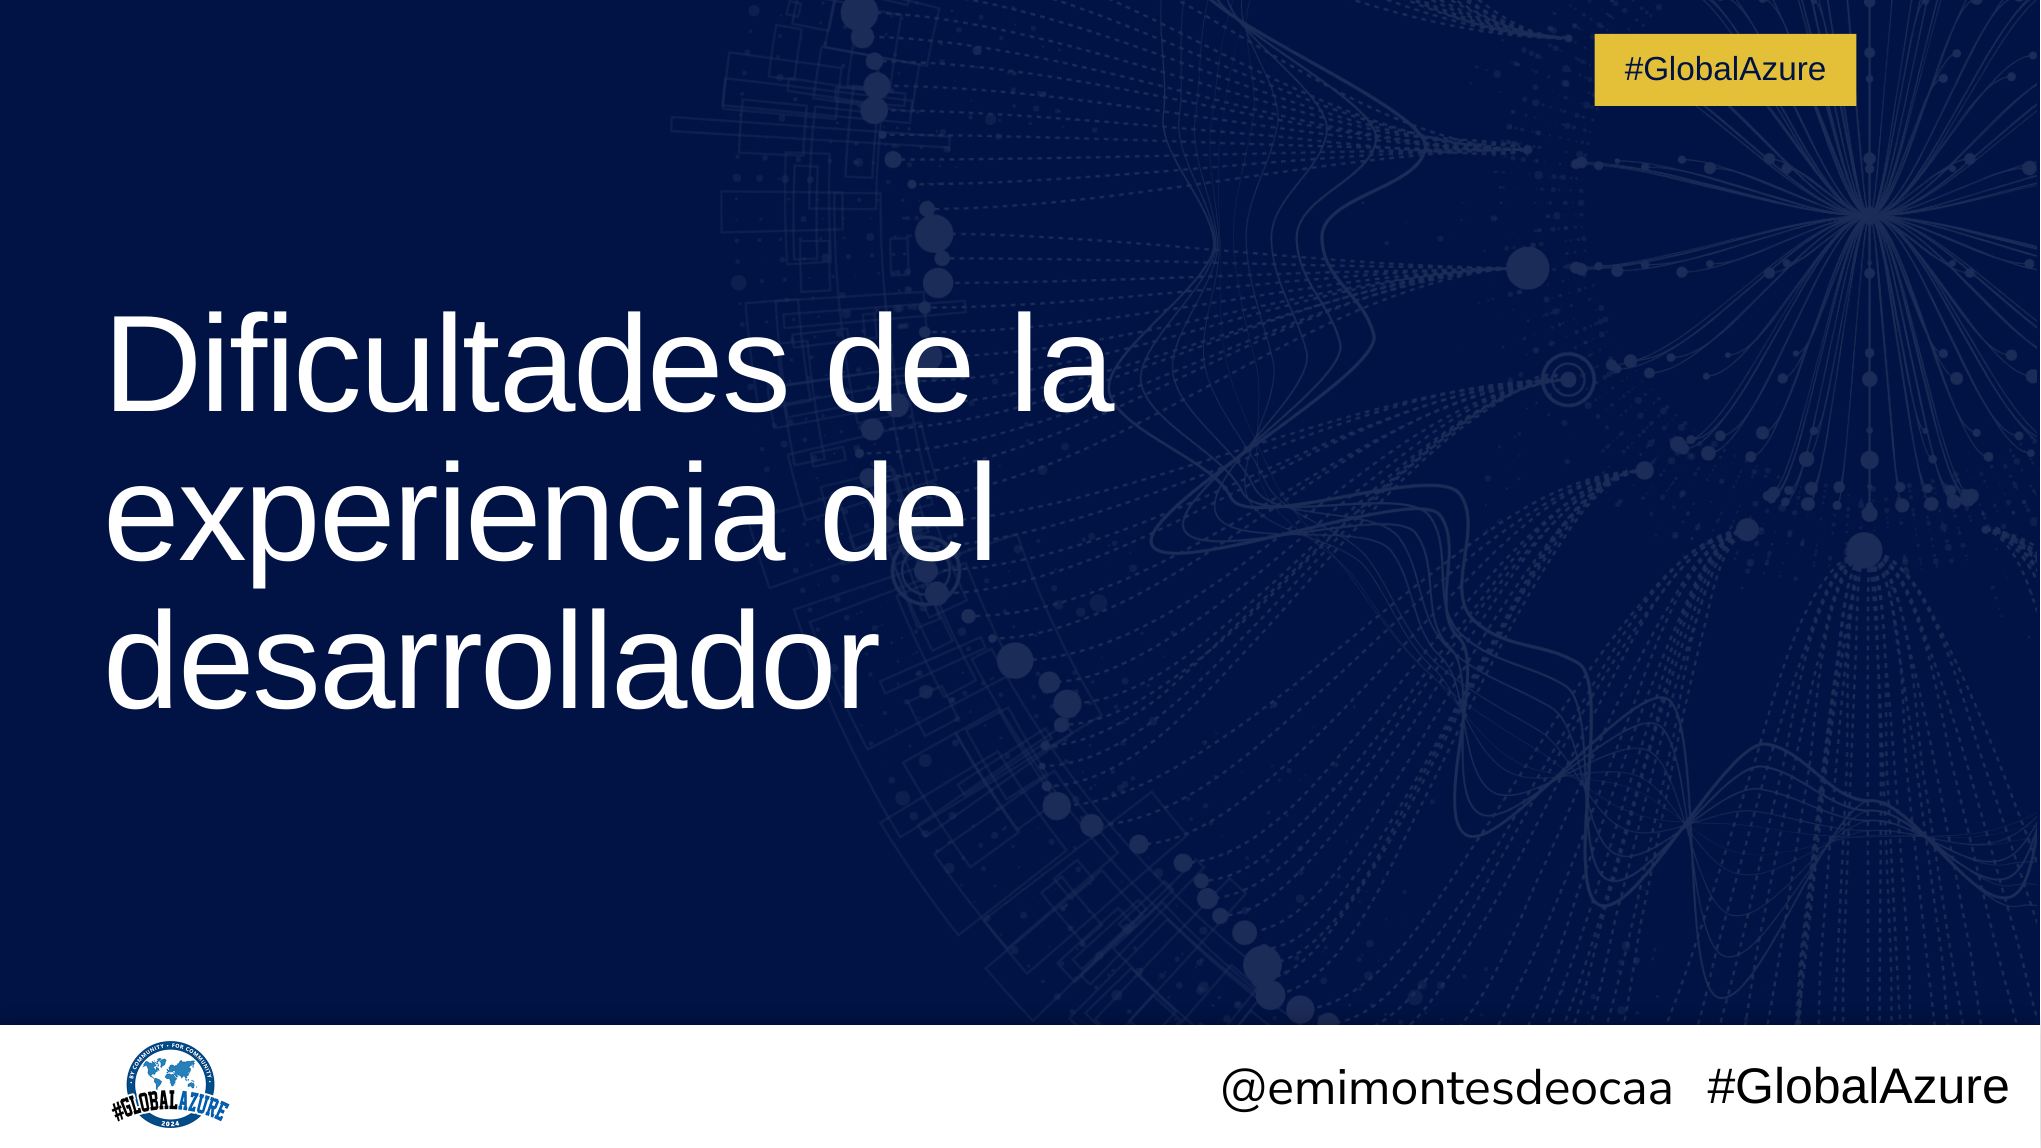

# Dificultades de la experiencia del desarrollador
@emimontesdeocaa